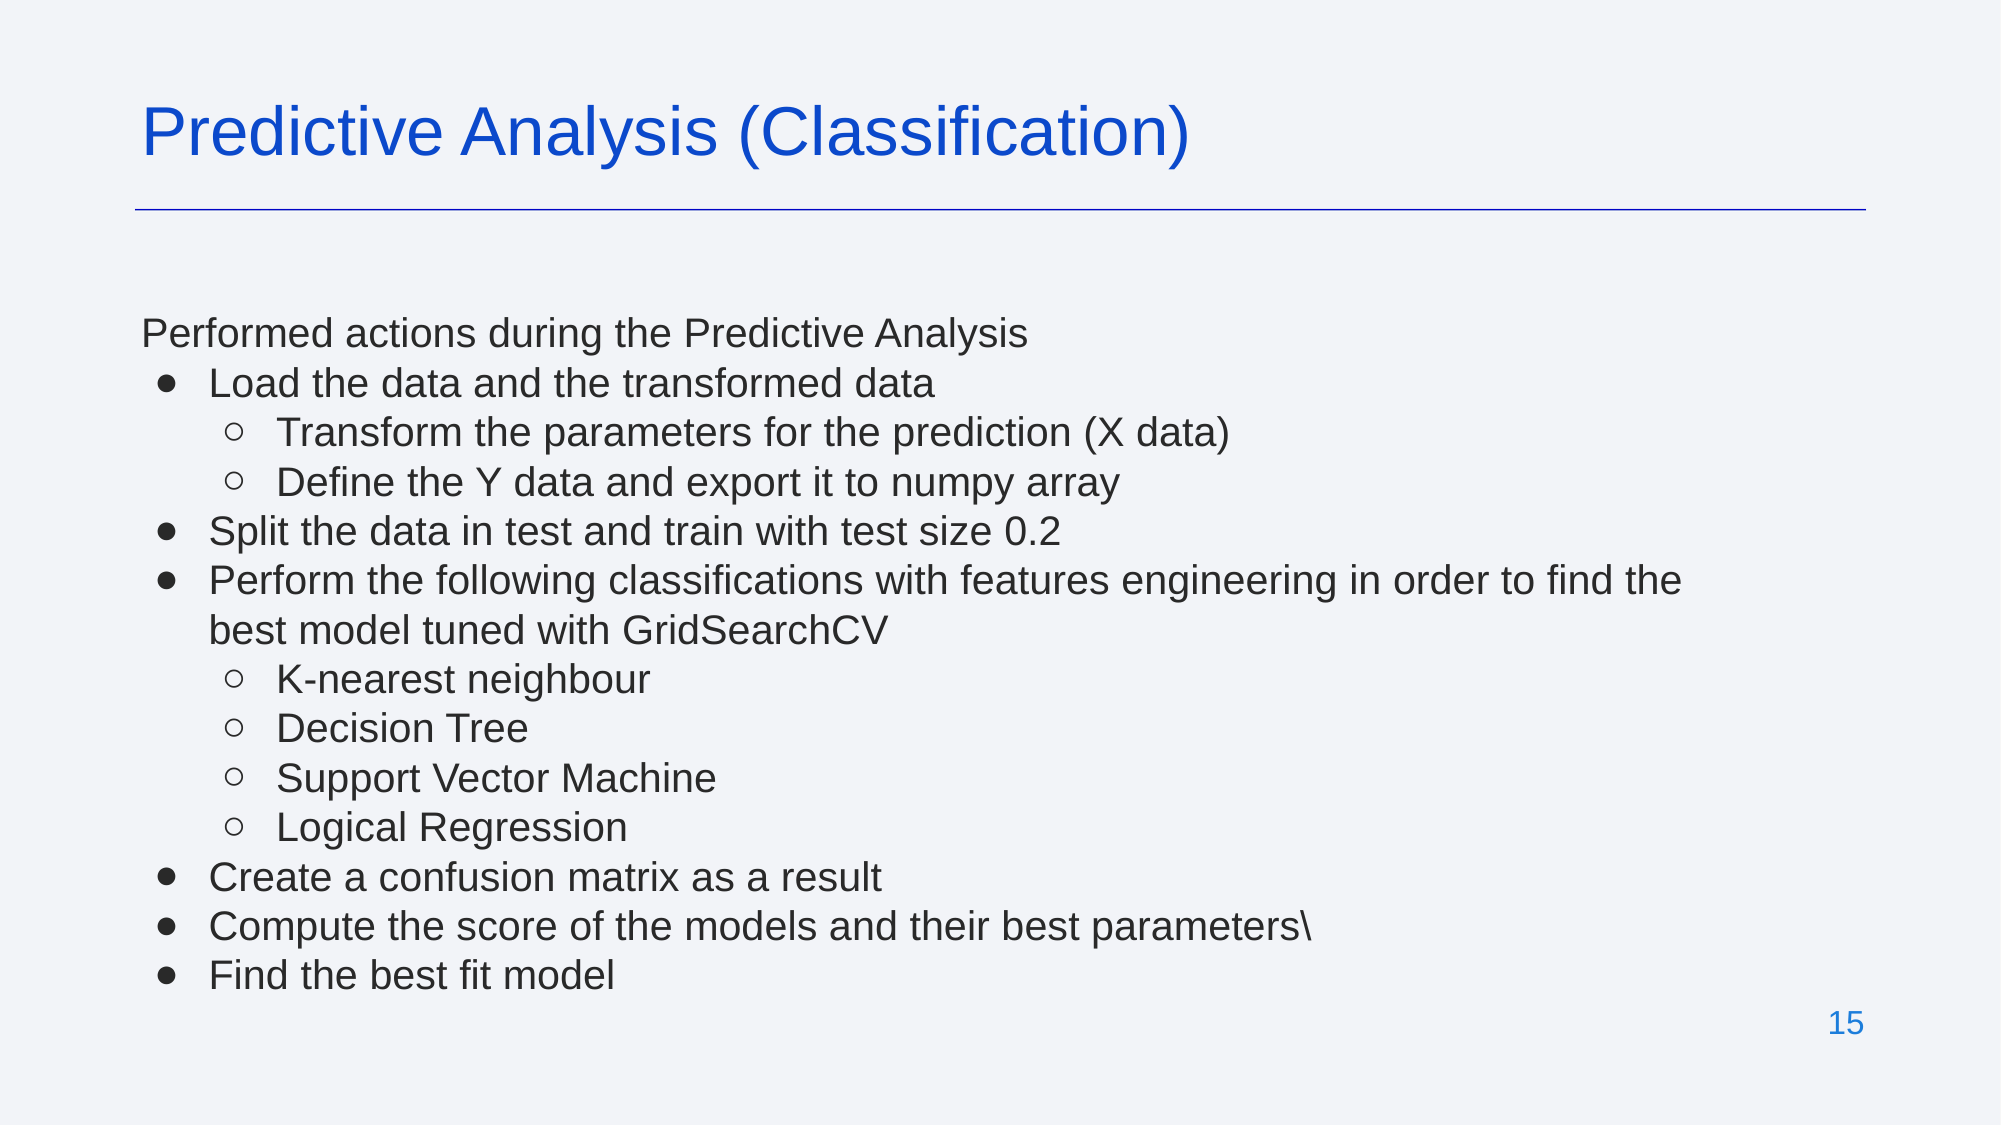

Predictive Analysis (Classification)
Performed actions during the Predictive Analysis
Load the data and the transformed data
Transform the parameters for the prediction (X data)
Define the Y data and export it to numpy array
Split the data in test and train with test size 0.2
Perform the following classifications with features engineering in order to find the best model tuned with GridSearchCV
K-nearest neighbour
Decision Tree
Support Vector Machine
Logical Regression
Create a confusion matrix as a result
Compute the score of the models and their best parameters\
Find the best fit model
15